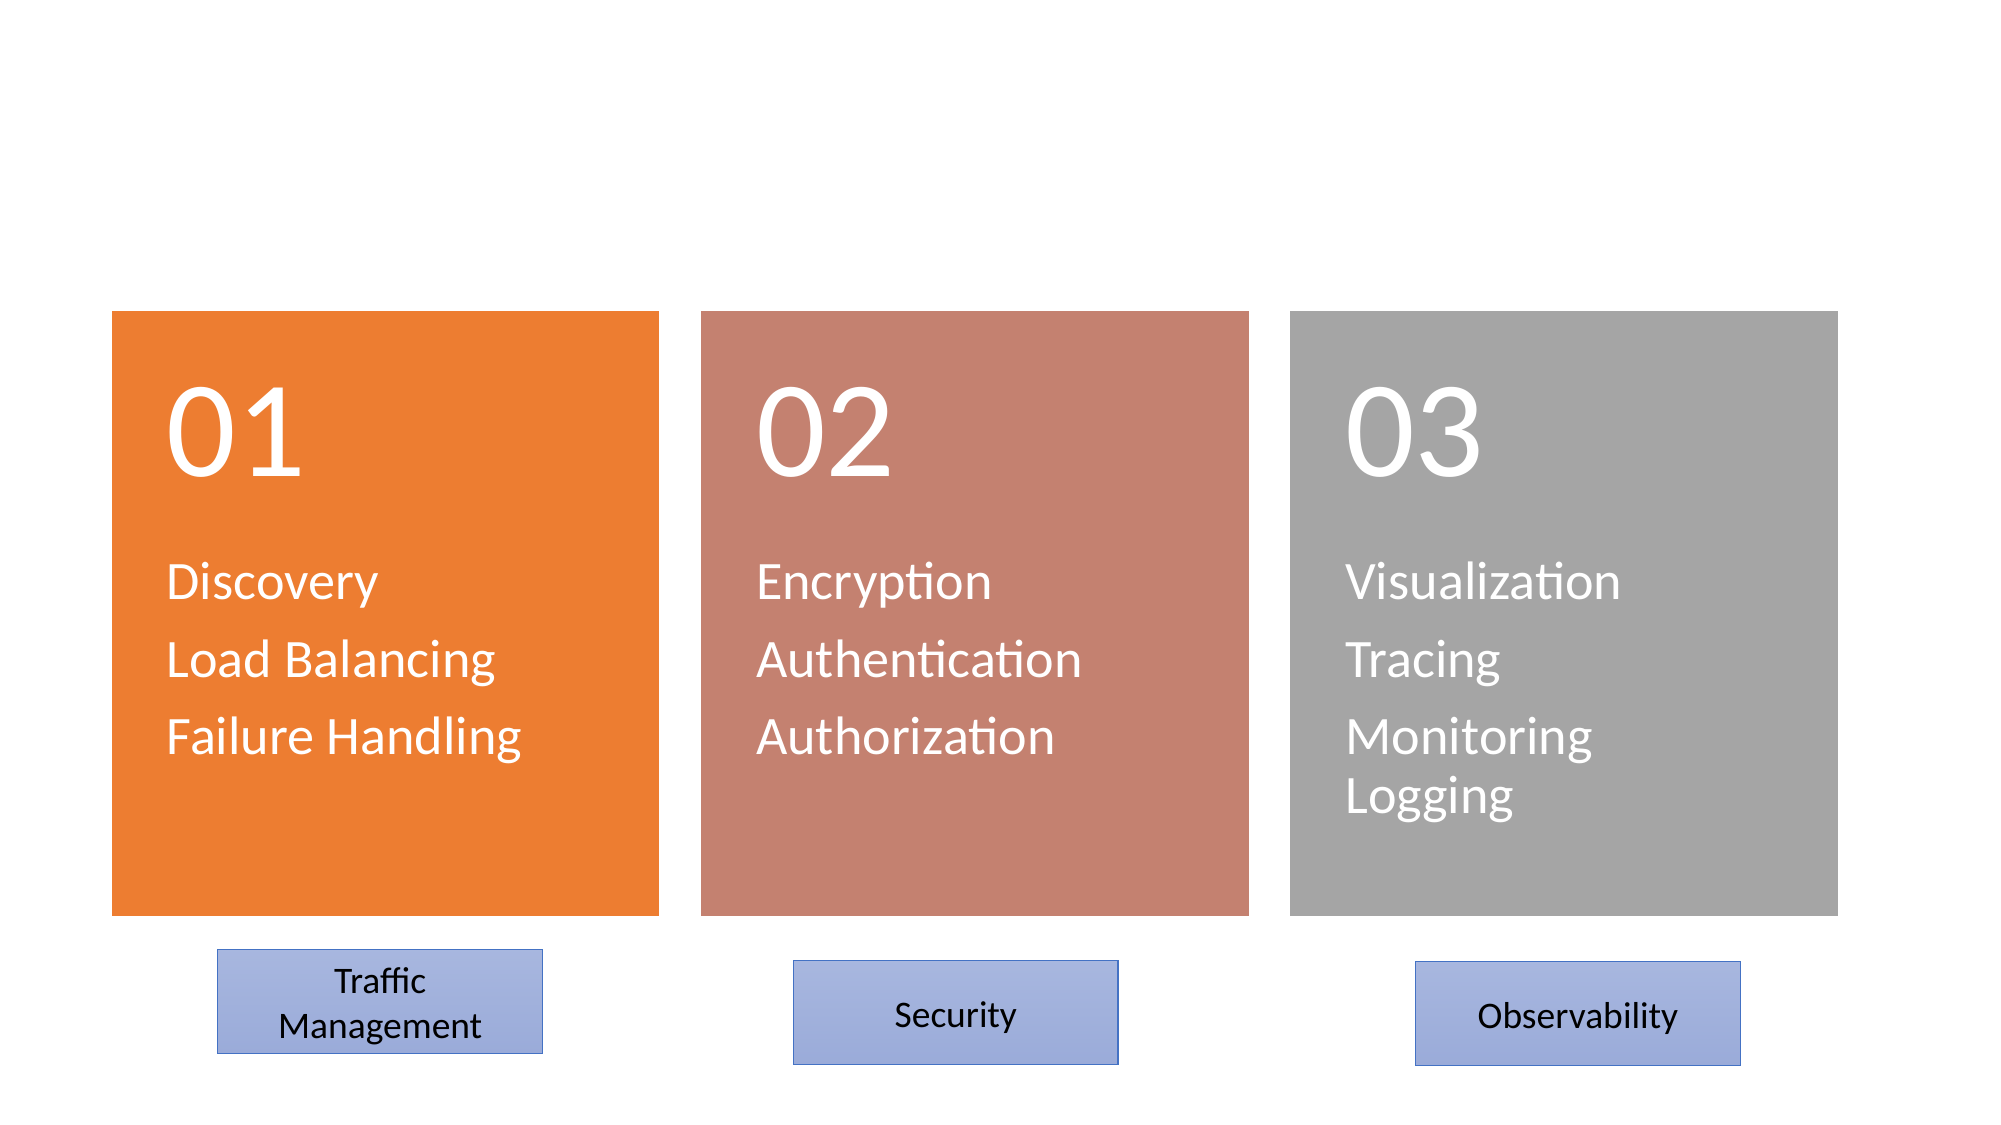

# Key Features of a Service Mesh
Discovery
Load Balancing
Failure Handling
01
Encryption
Authentication
Authorization
02
Visualization
Tracing
Monitoring
Logging
03
Traffic Management
Security
Observability